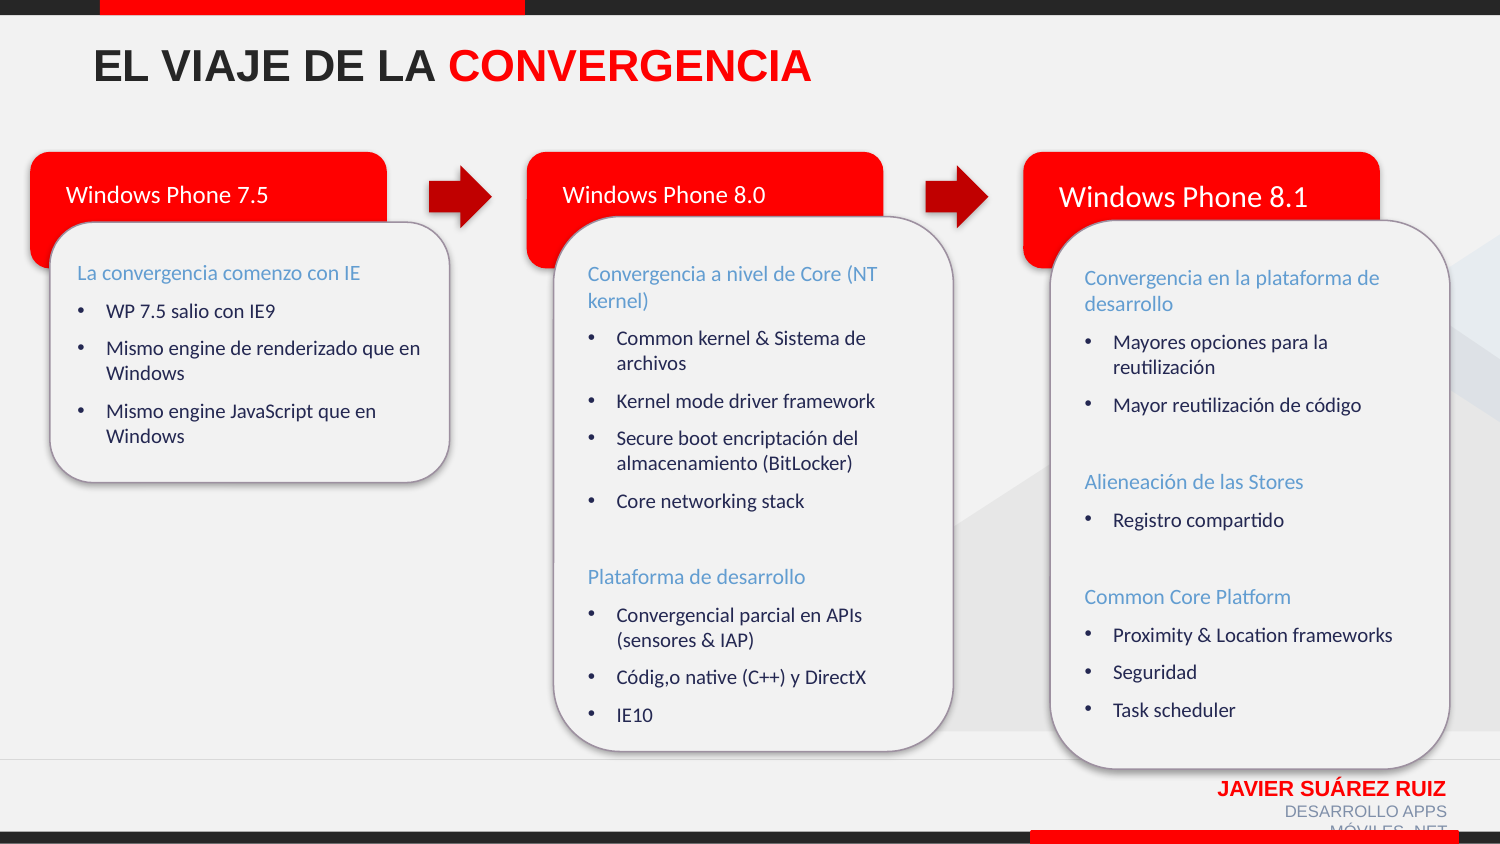

EL VIAJE DE LA CONVERGENCIA
Windows Phone 7.5
Windows Phone 8.0
Windows Phone 8.1

Convergencia a nivel de Core (NT kernel)
Common kernel & Sistema de archivos
Kernel mode driver framework
Secure boot encriptación del almacenamiento (BitLocker)
Core networking stack

Plataforma de desarrollo
Convergencial parcial en APIs
(sensores & IAP)
Códig,o native (C++) y DirectX
IE10
Convergencia en la plataforma de desarrollo
Mayores opciones para la reutilización
Mayor reutilización de código

Alieneación de las Stores
Registro compartido

Common Core Platform
Proximity & Location frameworks
Seguridad
Task scheduler
La convergencia comenzo con IE
WP 7.5 salio con IE9
Mismo engine de renderizado que en Windows
Mismo engine JavaScript que en Windows